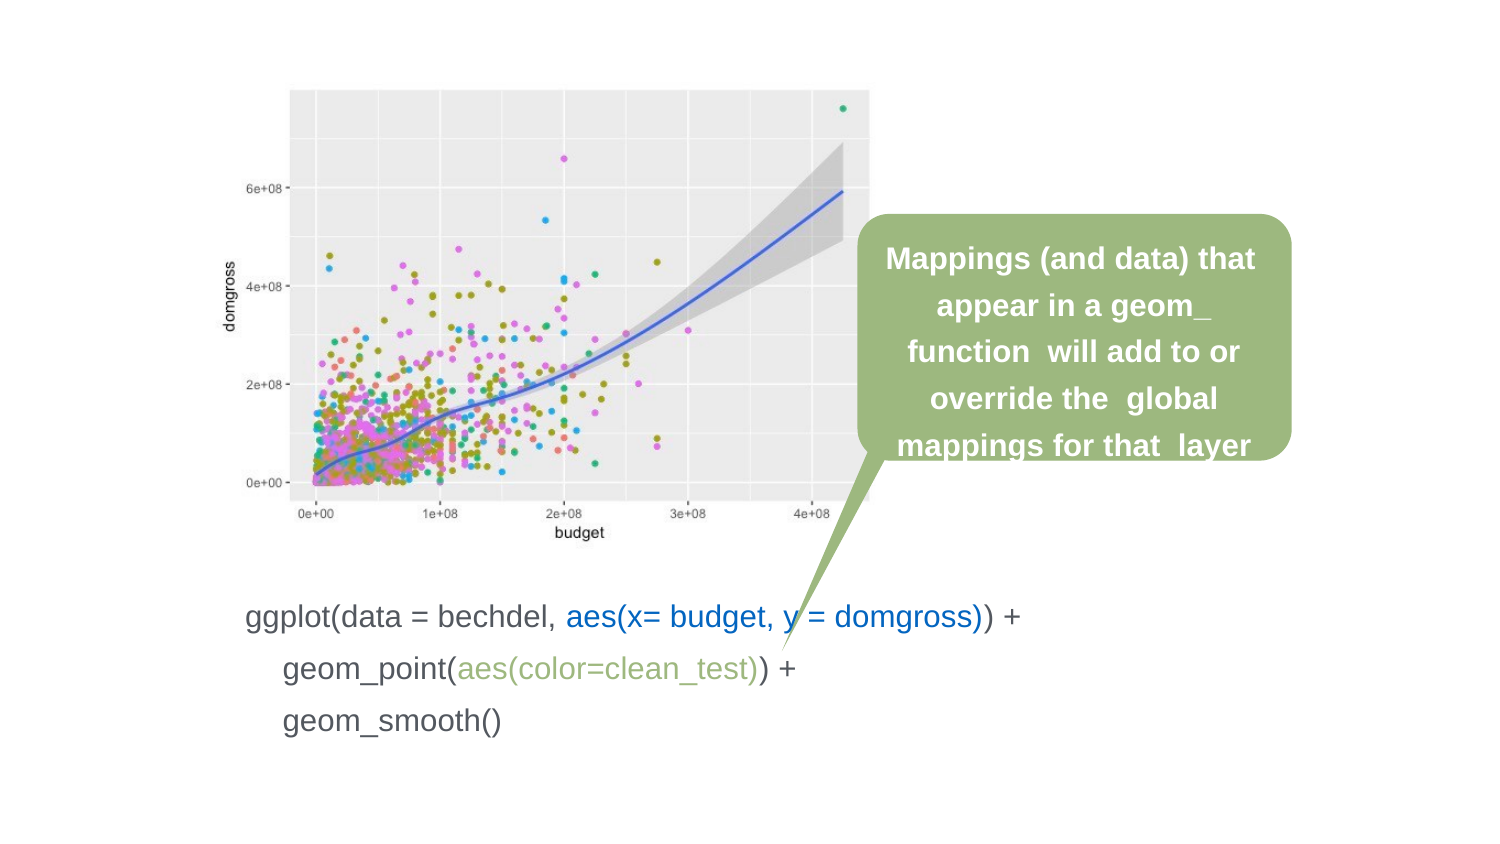

Mappings (and data) that  appear in a geom_ function  will add to or override the  global mappings for that  layer only
ggplot(data = bechdel, aes(x= budget, y = domgross)) +  geom_point(aes(color=clean_test)) +
geom_smooth()